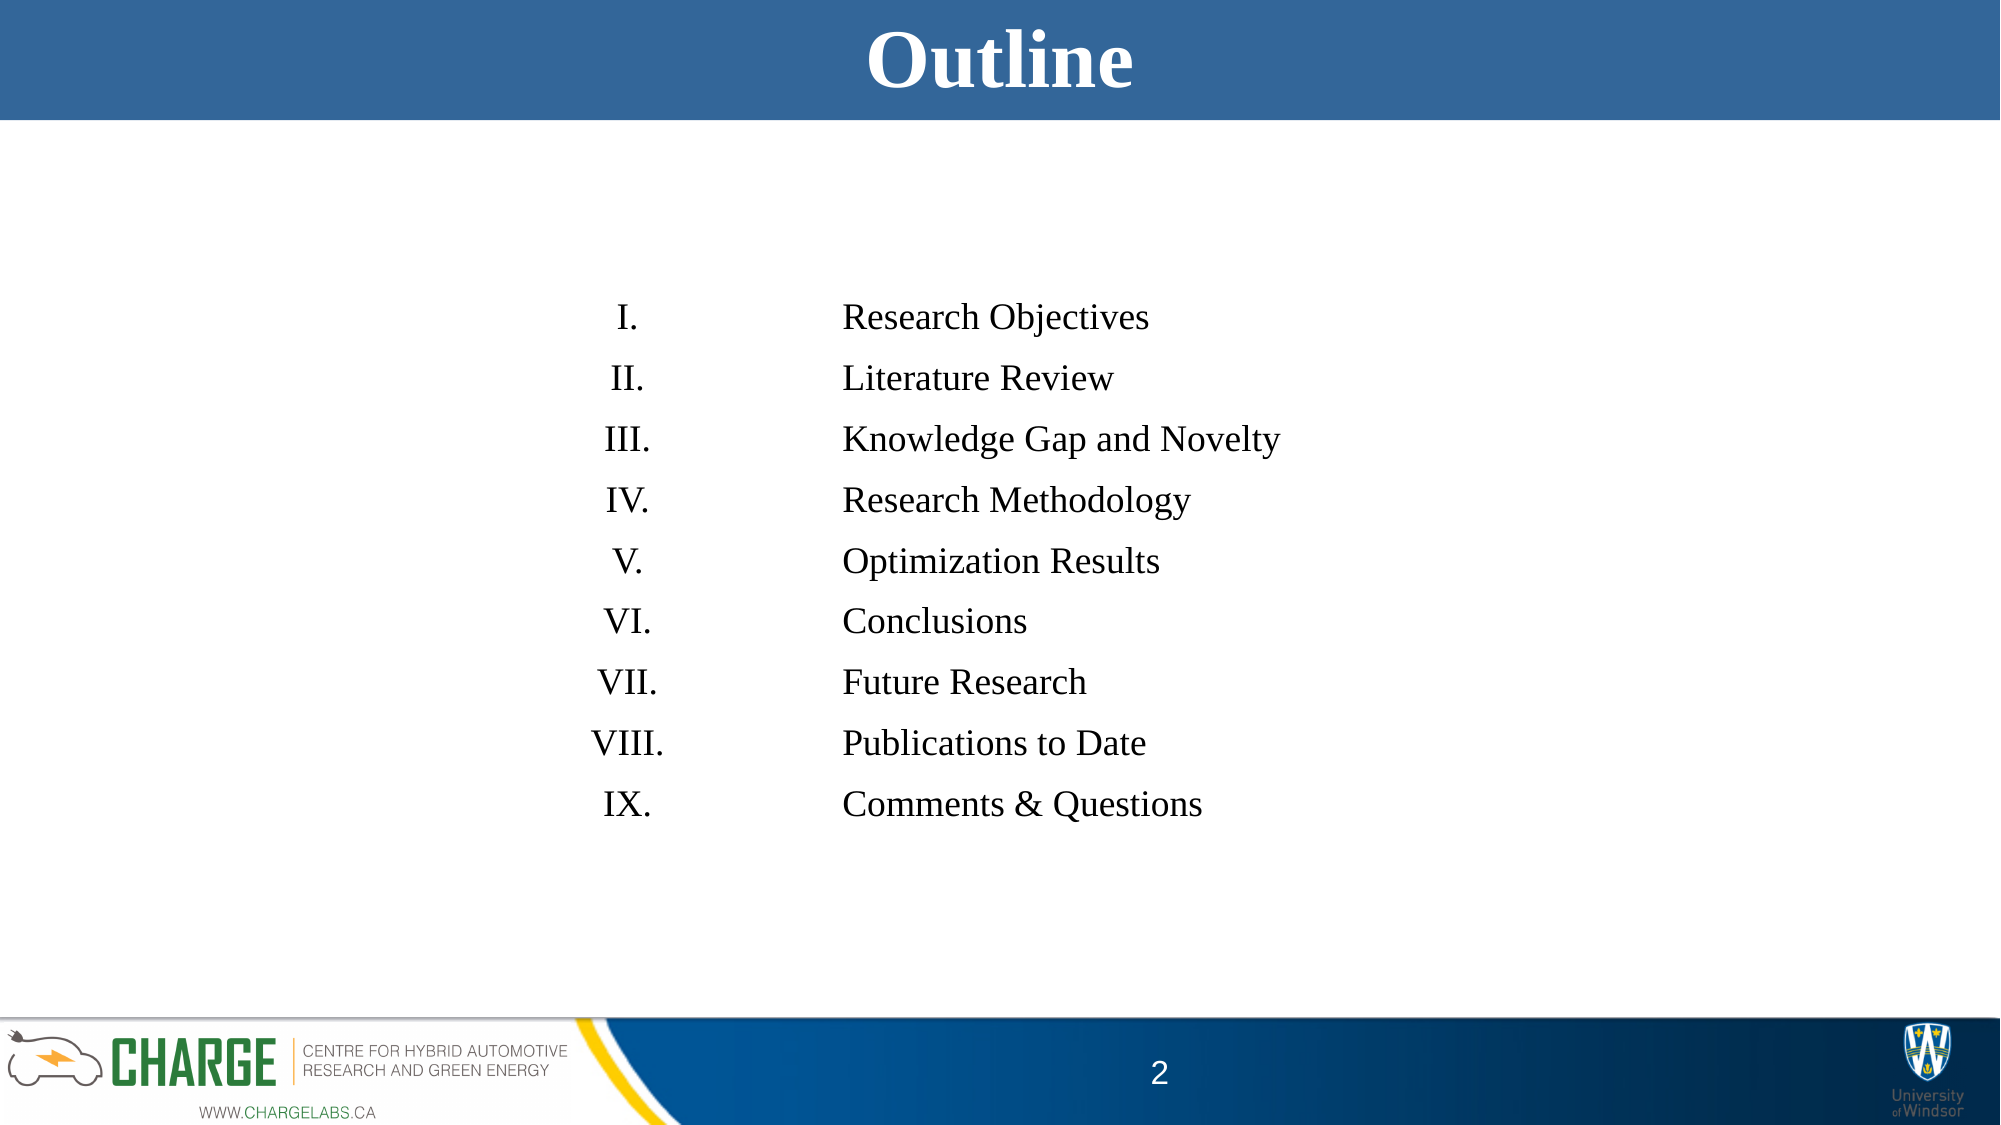

# Outline
| I. |  | Research Objectives |
| --- | --- | --- |
| II. |  | Literature Review |
| III. |  | Knowledge Gap and Novelty |
| IV. |  | Research Methodology |
| V. |  | Optimization Results |
| VI. |  | Conclusions |
| VII. |  | Future Research |
| VIII. |  | Publications to Date |
| IX. |  | Comments & Questions |